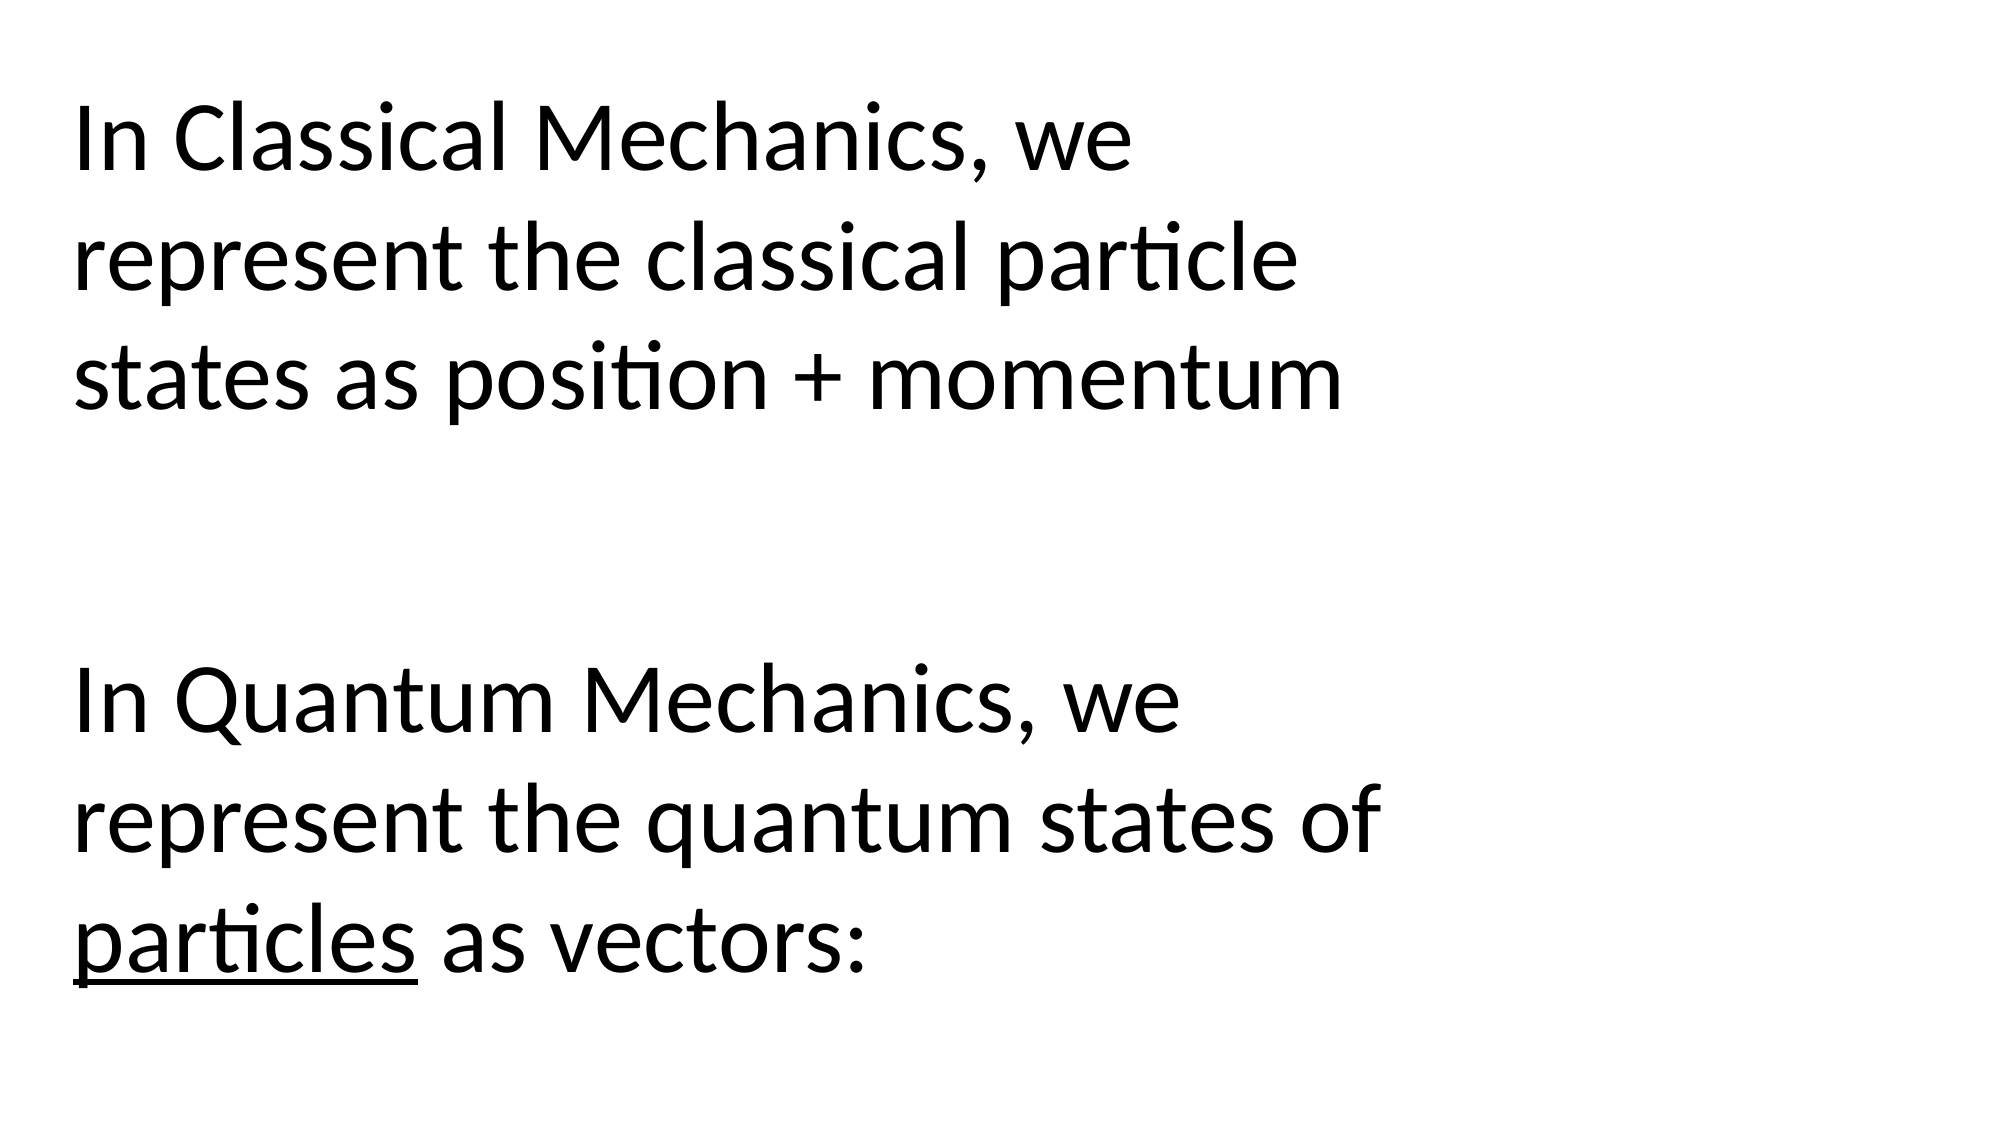

In Classical Mechanics, we represent the classical particle states as position + momentum

In Quantum Mechanics, we represent the quantum states of particles as vectors: